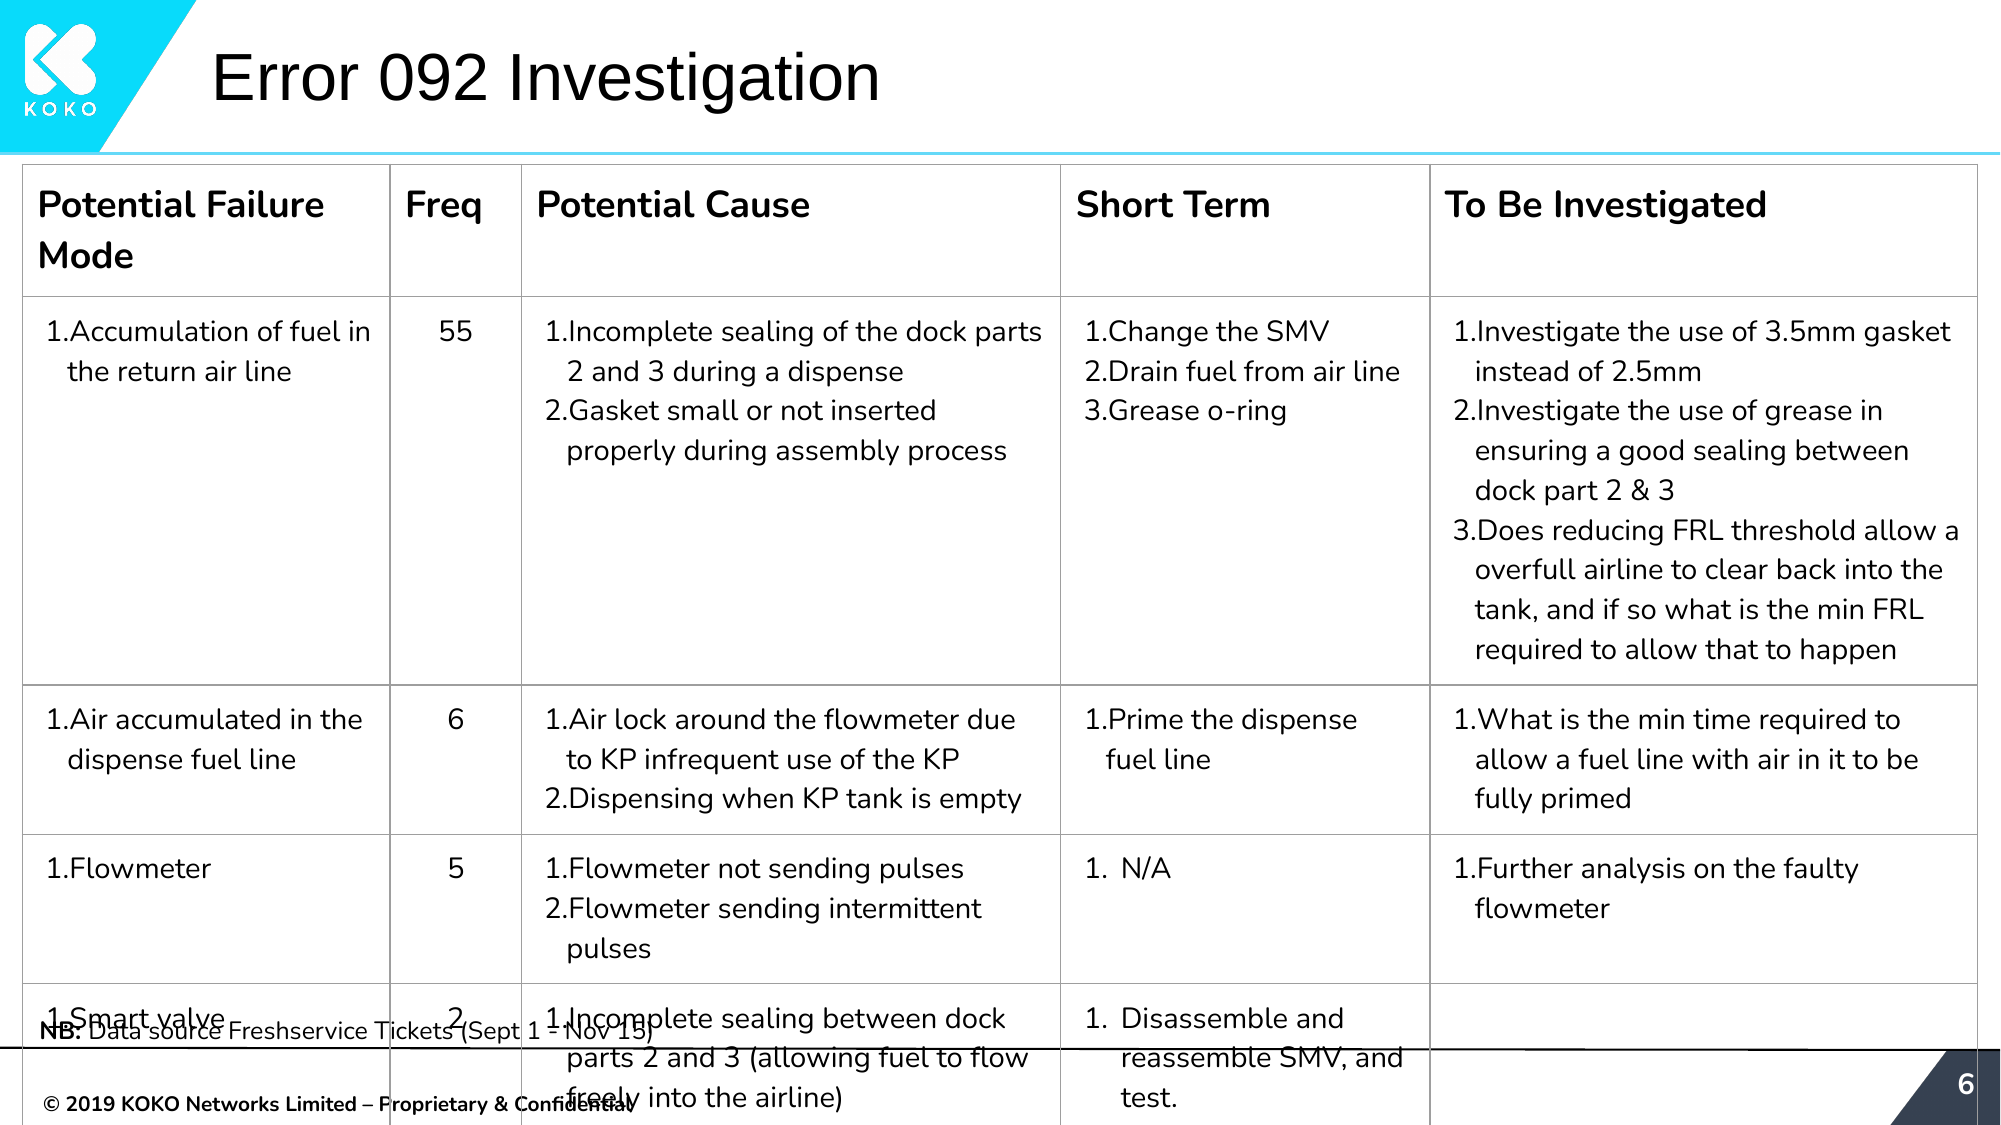

# Error 092 Investigation
| Potential Failure Mode | Freq | Potential Cause | Short Term | To Be Investigated |
| --- | --- | --- | --- | --- |
| Accumulation of fuel in the return air line | 55 | Incomplete sealing of the dock parts 2 and 3 during a dispense Gasket small or not inserted properly during assembly process | Change the SMV Drain fuel from air line Grease o-ring | Investigate the use of 3.5mm gasket instead of 2.5mm Investigate the use of grease in ensuring a good sealing between dock part 2 & 3 Does reducing FRL threshold allow a overfull airline to clear back into the tank, and if so what is the min FRL required to allow that to happen |
| Air accumulated in the dispense fuel line | 6 | Air lock around the flowmeter due to KP infrequent use of the KP Dispensing when KP tank is empty | Prime the dispense fuel line | What is the min time required to allow a fuel line with air in it to be fully primed |
| Flowmeter | 5 | Flowmeter not sending pulses Flowmeter sending intermittent pulses | N/A | Further analysis on the faulty flowmeter |
| Smart valve | 2 | Incomplete sealing between dock parts 2 and 3 (allowing fuel to flow freely into the airline) | Disassemble and reassemble SMV, and test. |  |
NB: Data source Freshservice Tickets (Sept 1 - Nov 15)
6